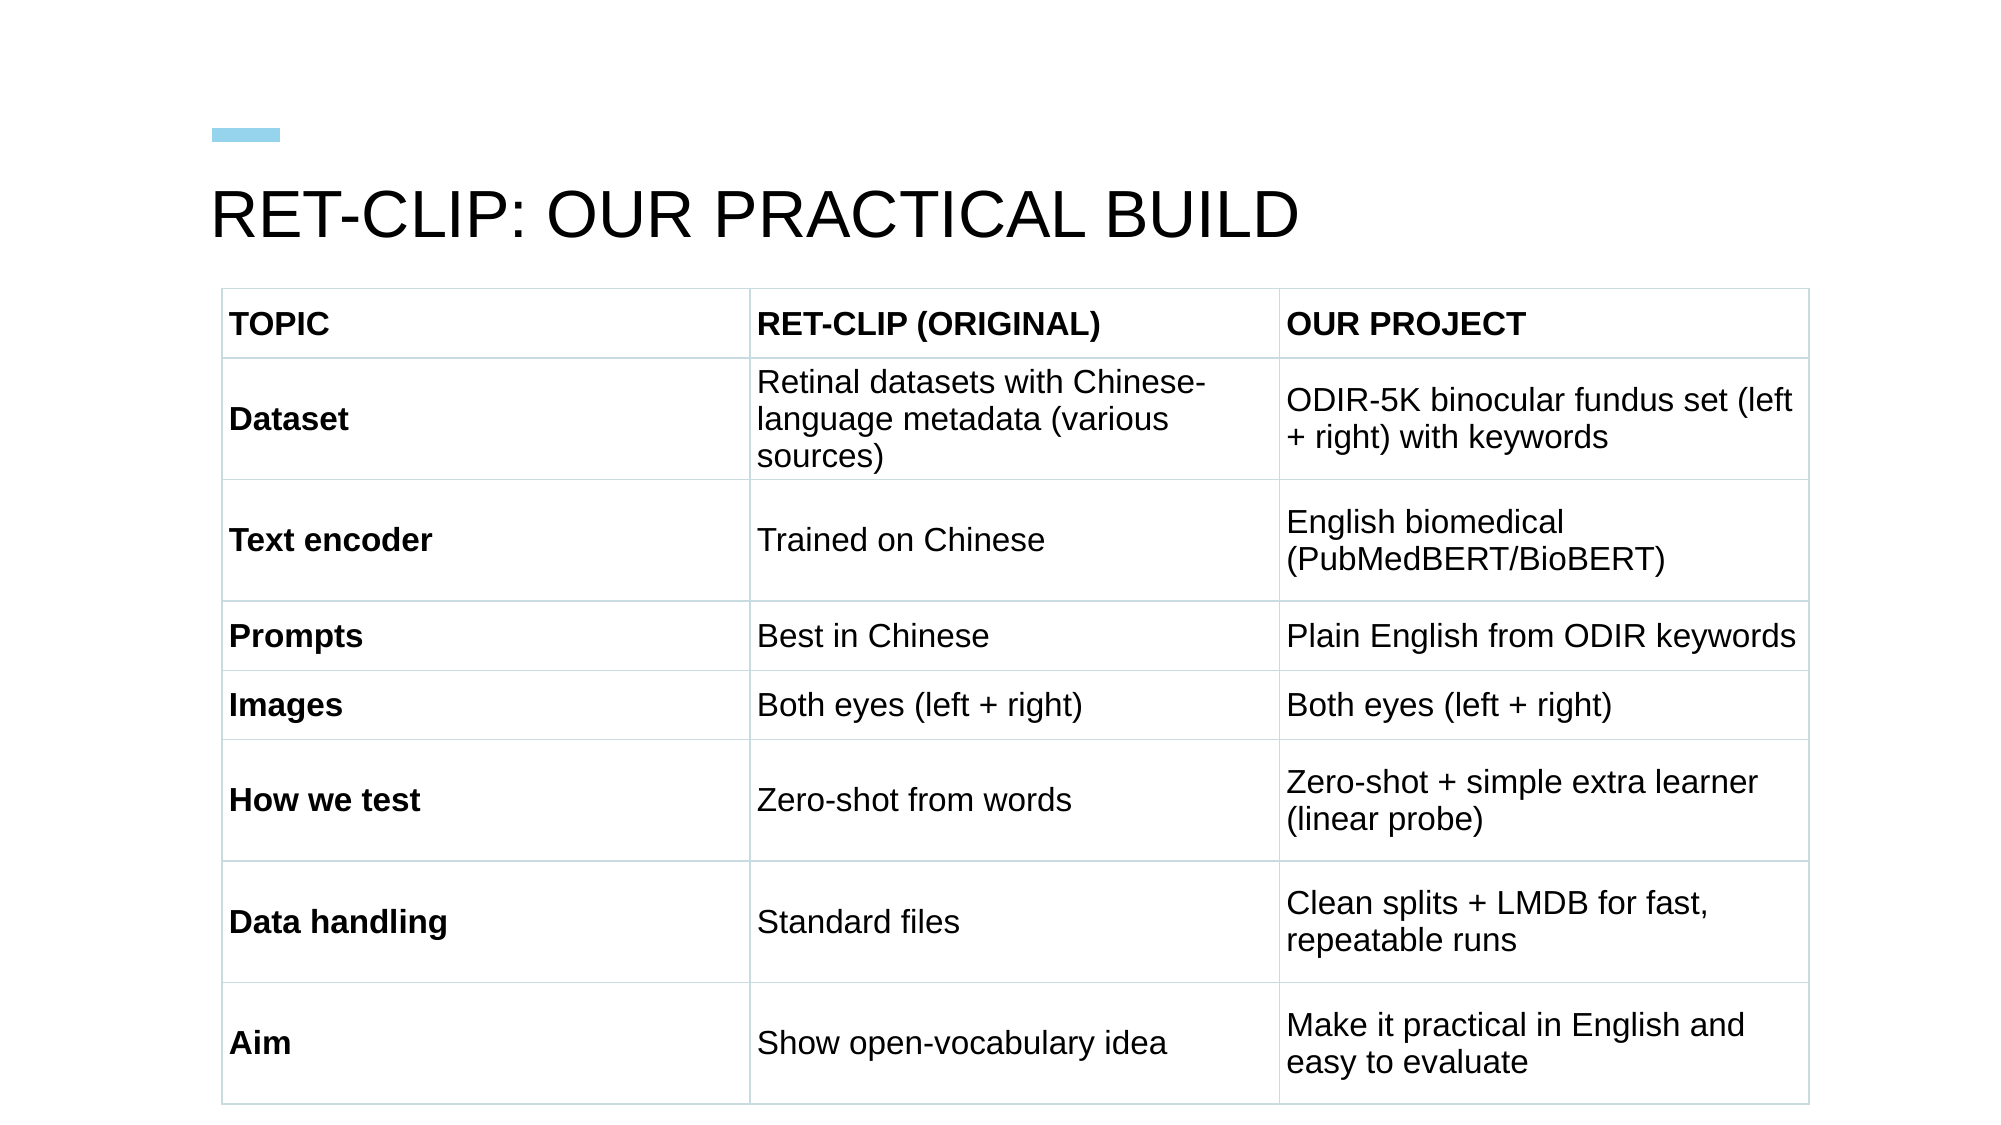

# RET-CLIP: OUR PRACTICAL BUILD
| TOPIC | RET-CLIP (ORIGINAL) | OUR PROJECT |
| --- | --- | --- |
| Dataset | Retinal datasets with Chinese-language metadata (various sources) | ODIR-5K binocular fundus set (left + right) with keywords |
| Text encoder | Trained on Chinese | English biomedical (PubMedBERT/BioBERT) |
| Prompts | Best in Chinese | Plain English from ODIR keywords |
| Images | Both eyes (left + right) | Both eyes (left + right) |
| How we test | Zero-shot from words | Zero-shot + simple extra learner (linear probe) |
| Data handling | Standard files | Clean splits + LMDB for fast, repeatable runs |
| Aim | Show open-vocabulary idea | Make it practical in English and easy to evaluate |